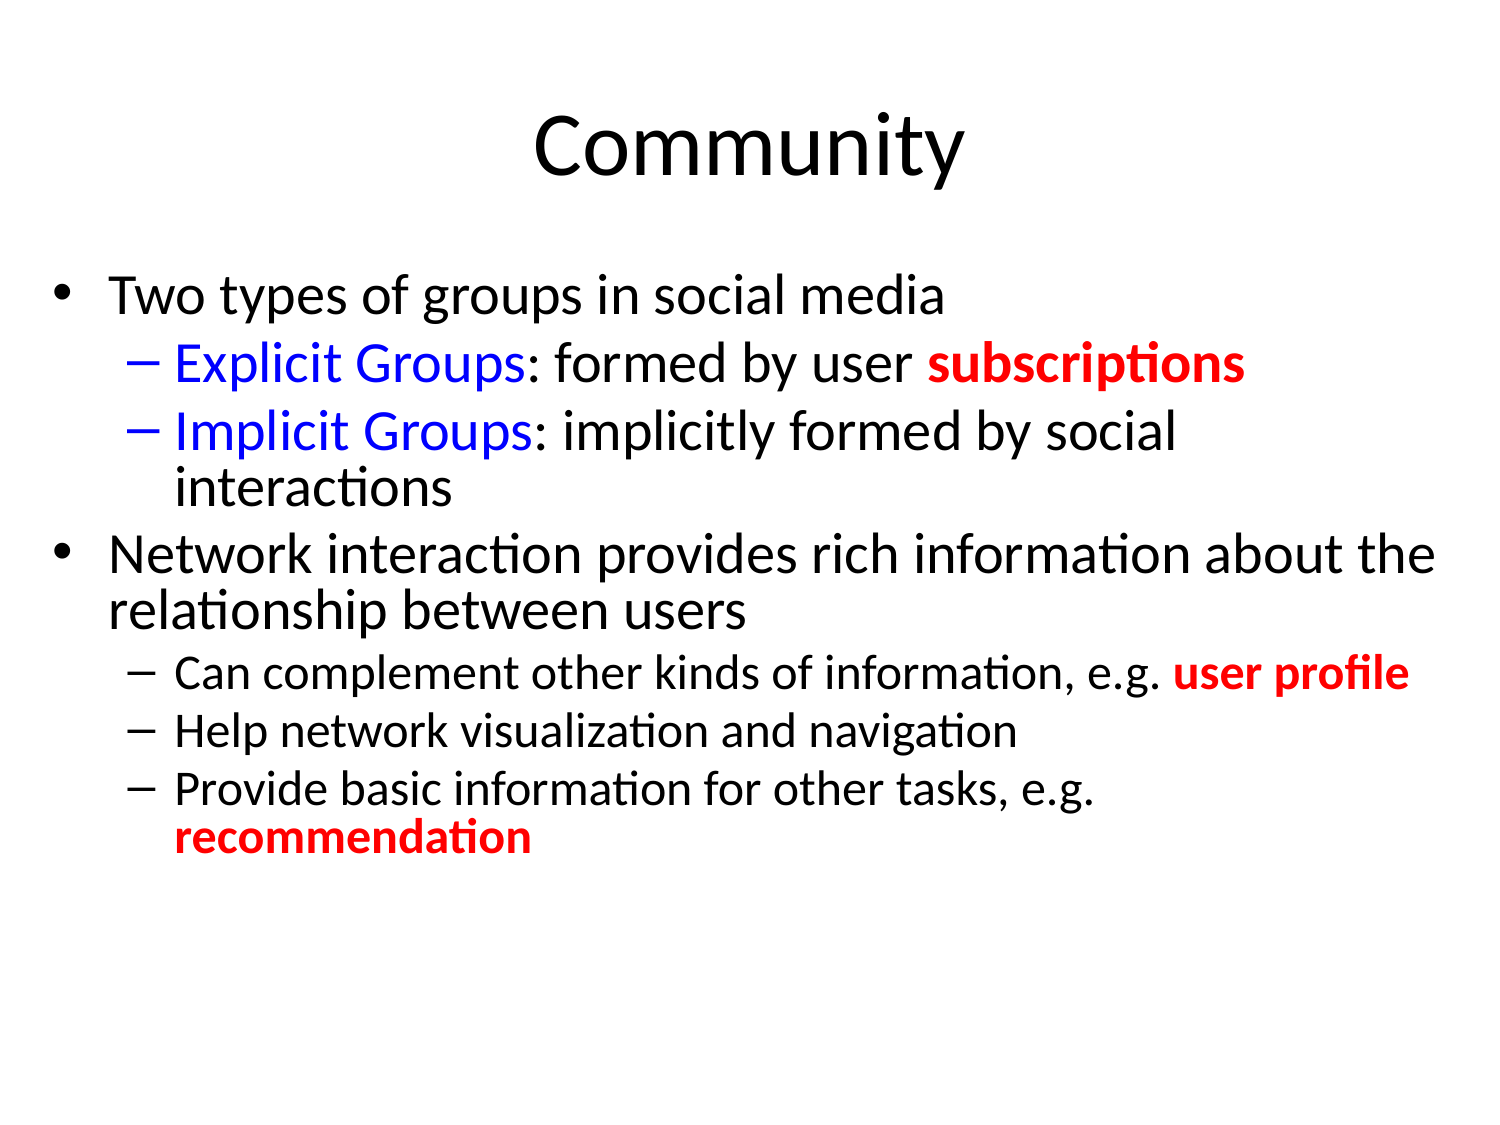

# Community
Two types of groups in social media
Explicit Groups: formed by user subscriptions
Implicit Groups: implicitly formed by social interactions
Network interaction provides rich information about the relationship between users
Can complement other kinds of information, e.g. user profile
Help network visualization and navigation
Provide basic information for other tasks, e.g. recommendation